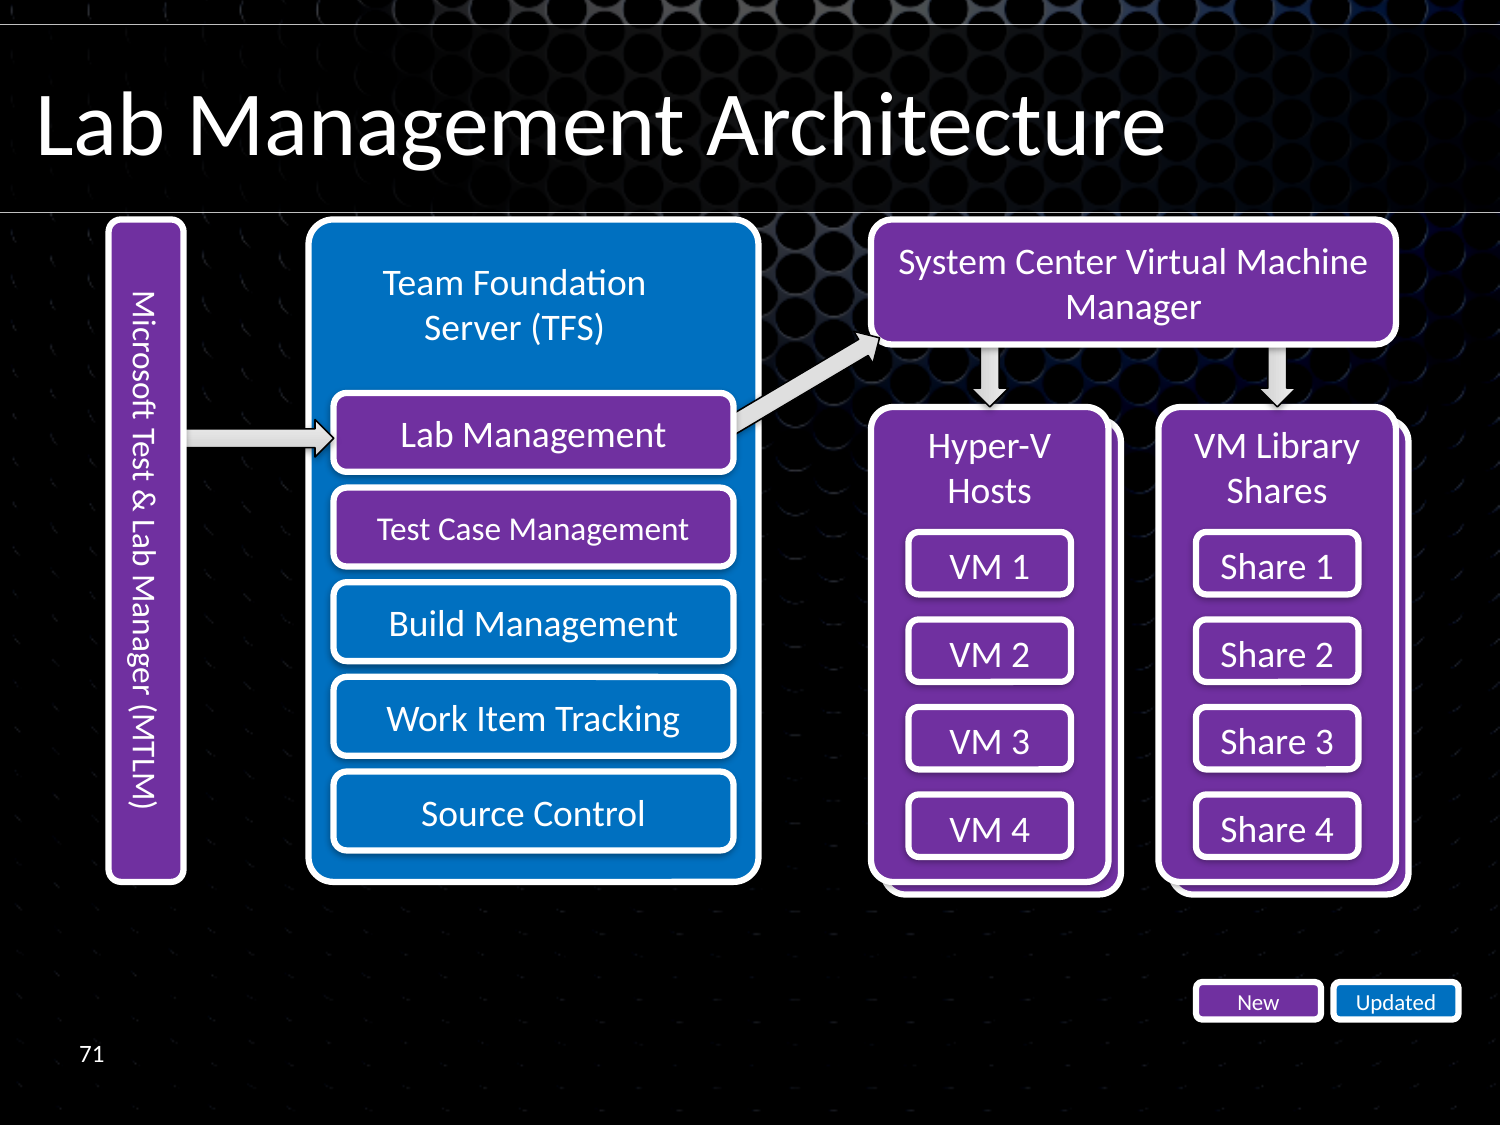

# Lab Management Architecture

System Center Virtual Machine Manager
Team Foundation Server (TFS)

Lab Management
Hyper-V
Hosts

VM 1
VM 2
VM 3
VM 4
VM Library
Shares

Share 1
Share 2
Share 3
Share 4

Test Case Management
Microsoft Test & Lab Manager (MTLM)
Build Management
Work Item Tracking
Source Control
New
Updated
71